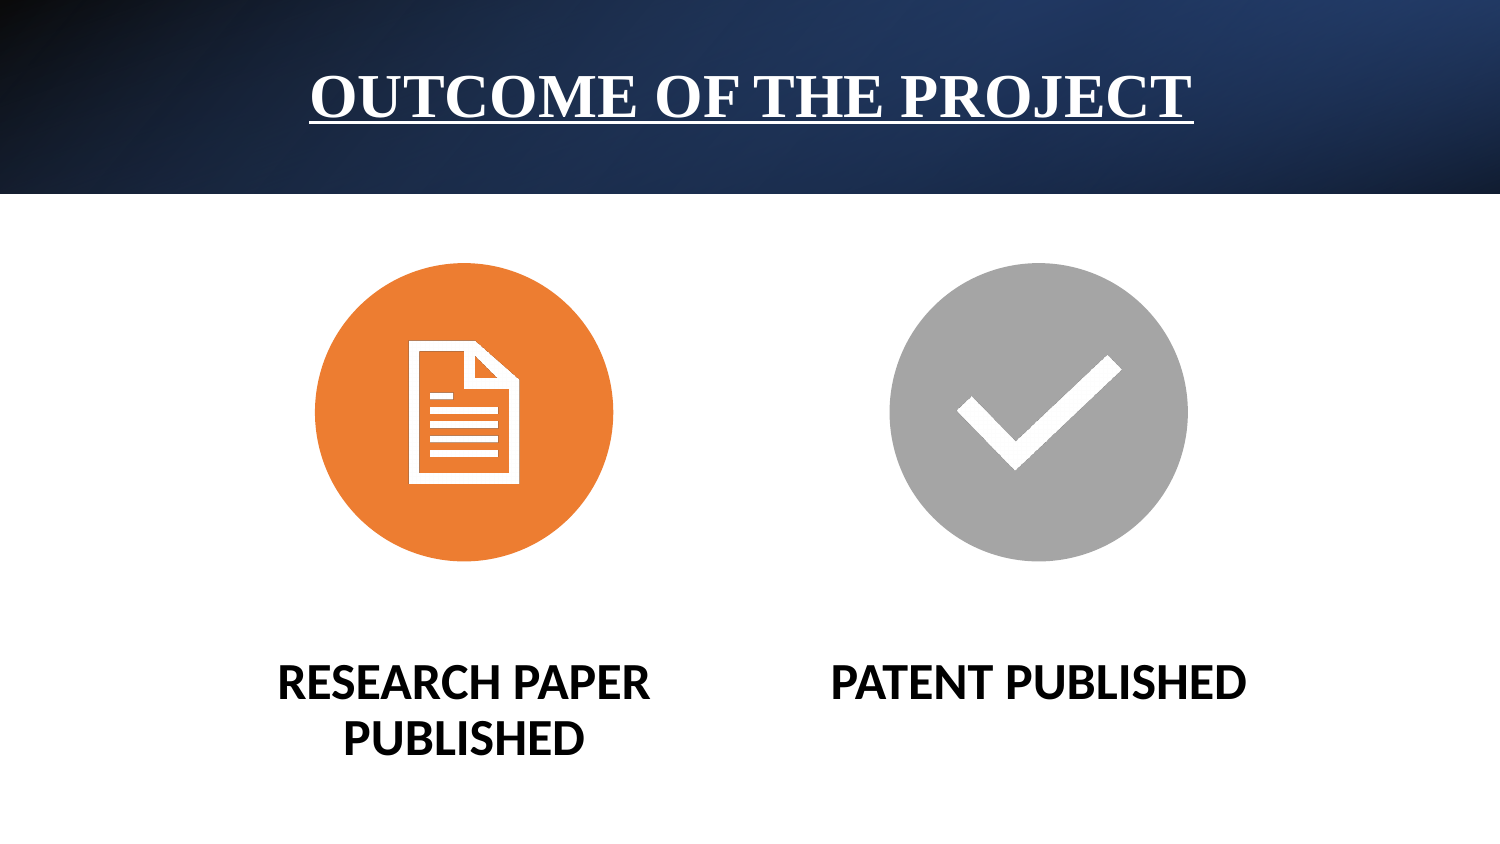

# OUTCOME OF THE PROJECT
Research Paper Published
Patent published